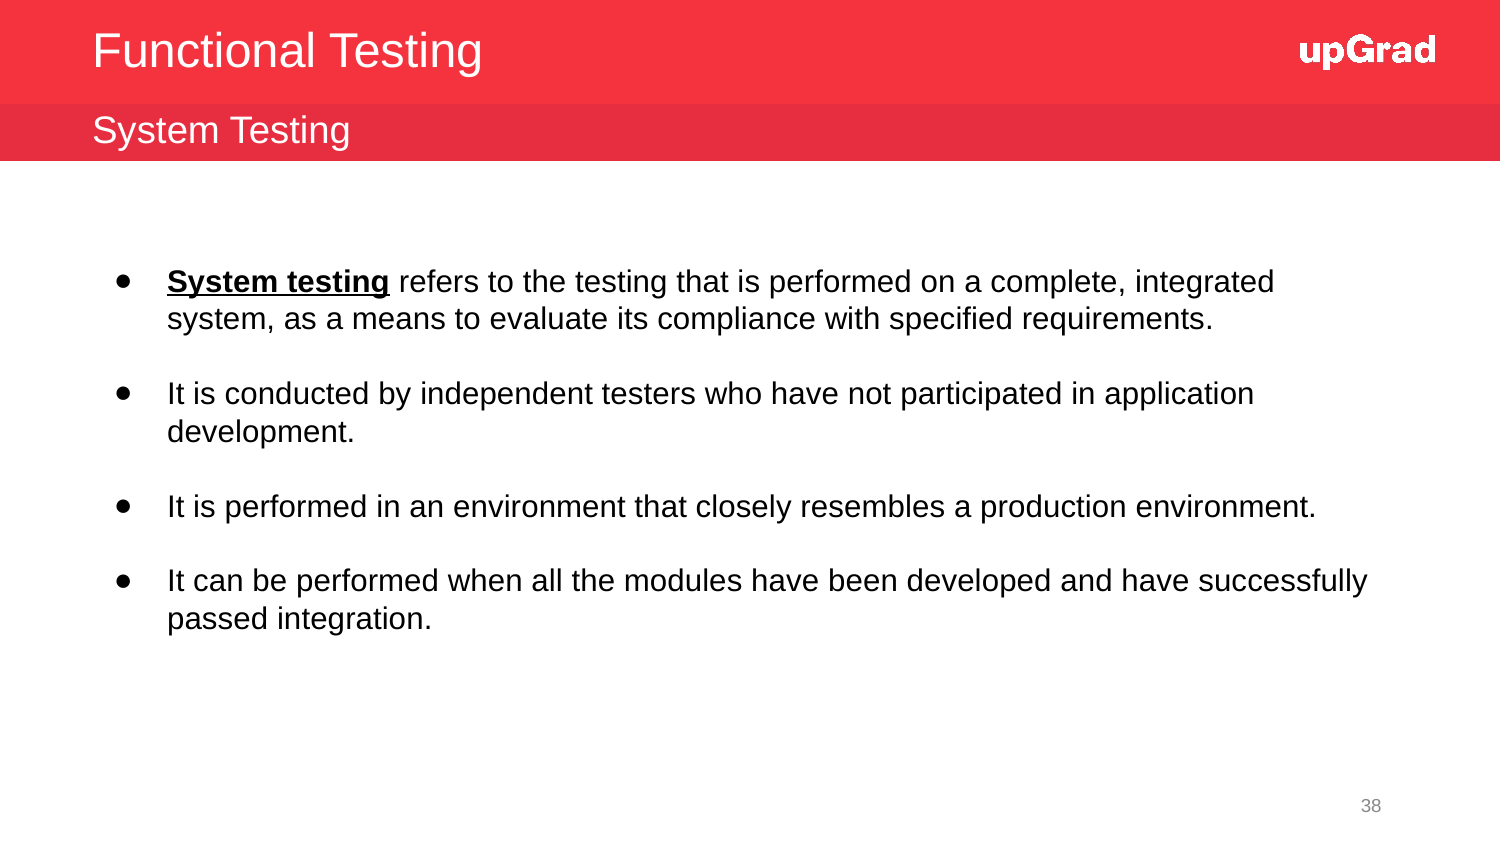

Functional Testing
System Testing

System testing refers to the testing that is performed on a complete, integrated system, as a means to evaluate its compliance with specified requirements.

It is conducted by independent testers who have not participated in application development.

It is performed in an environment that closely resembles a production environment.

It can be performed when all the modules have been developed and have successfully passed integration.
38